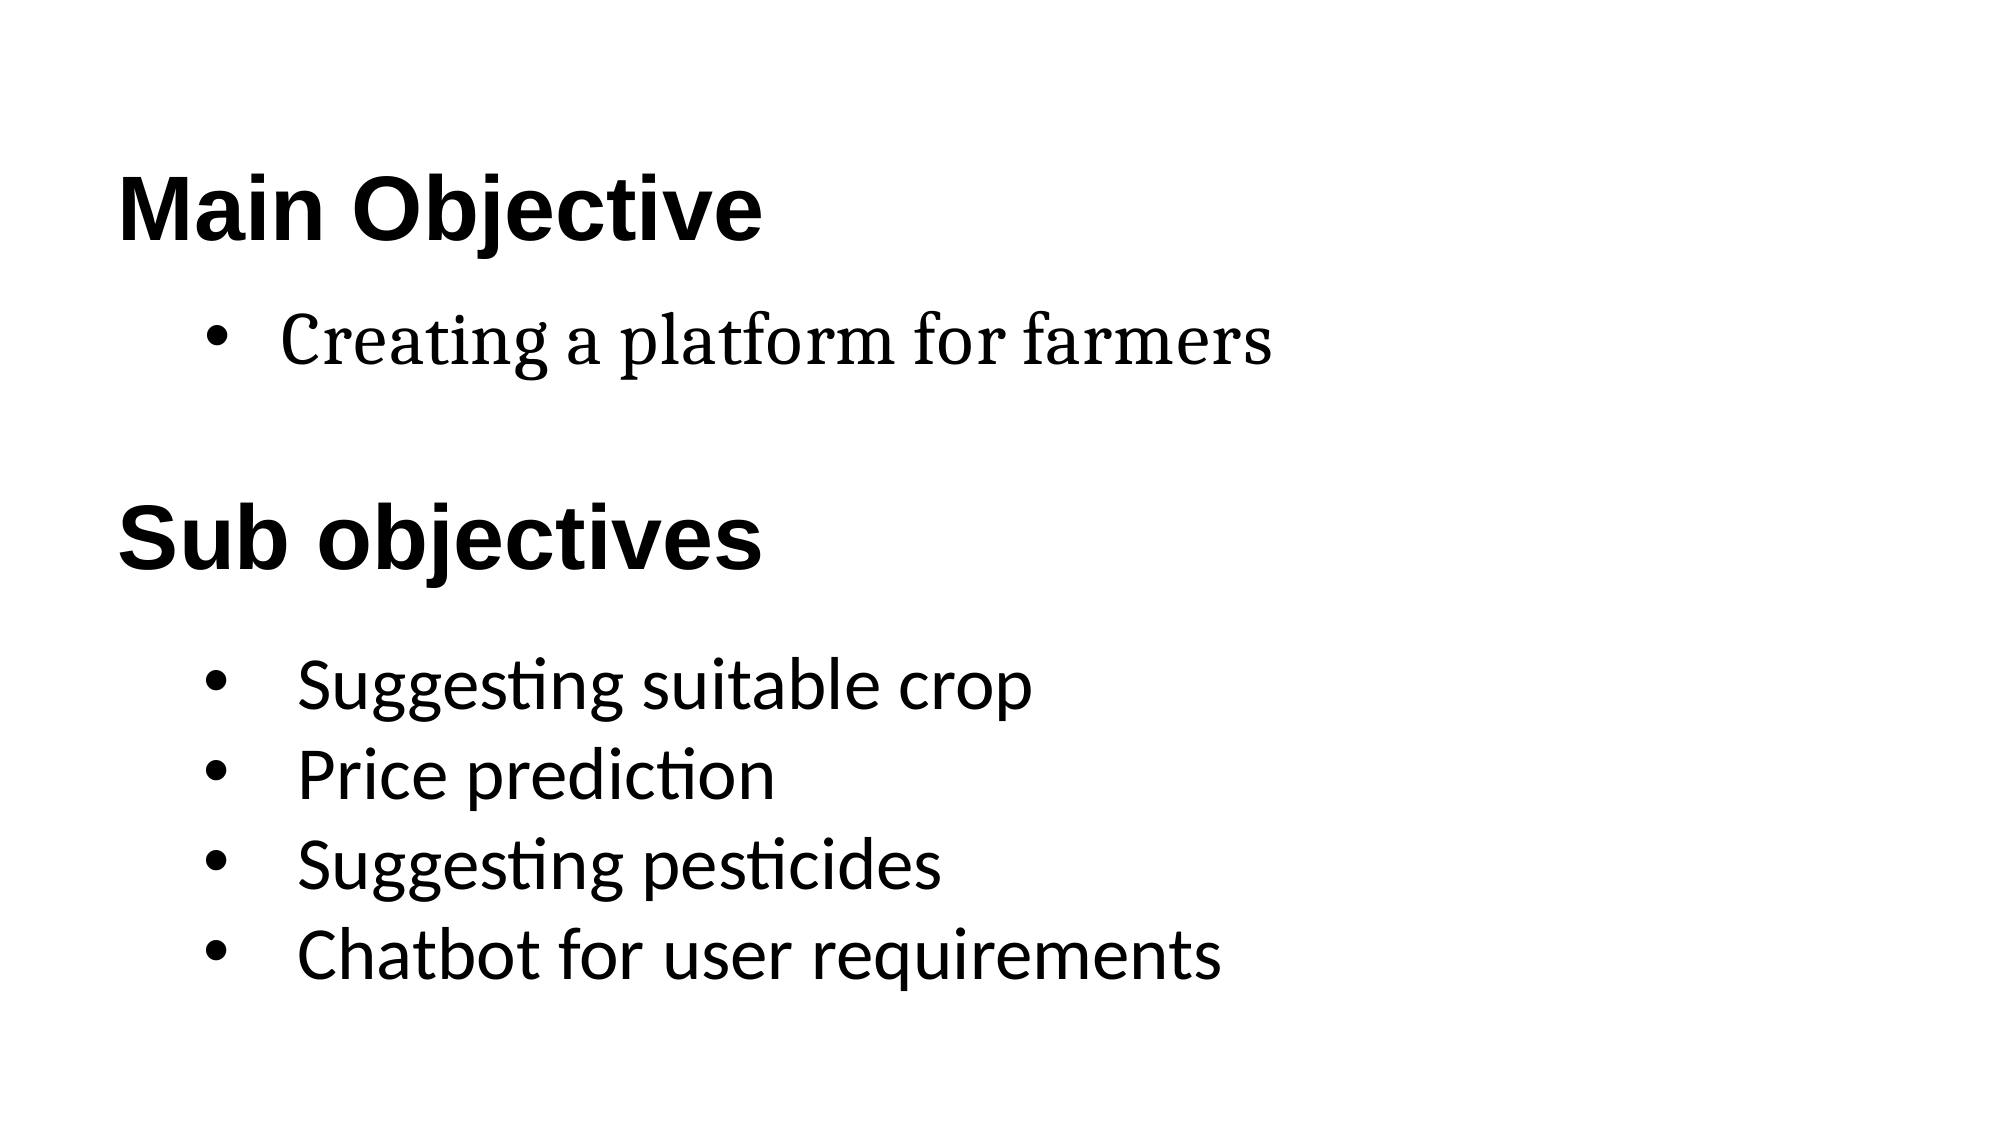

Main Objective
Creating a platform for farmers
Sub objectives
Suggesting suitable crop
Price prediction
Suggesting pesticides
Chatbot for user requirements